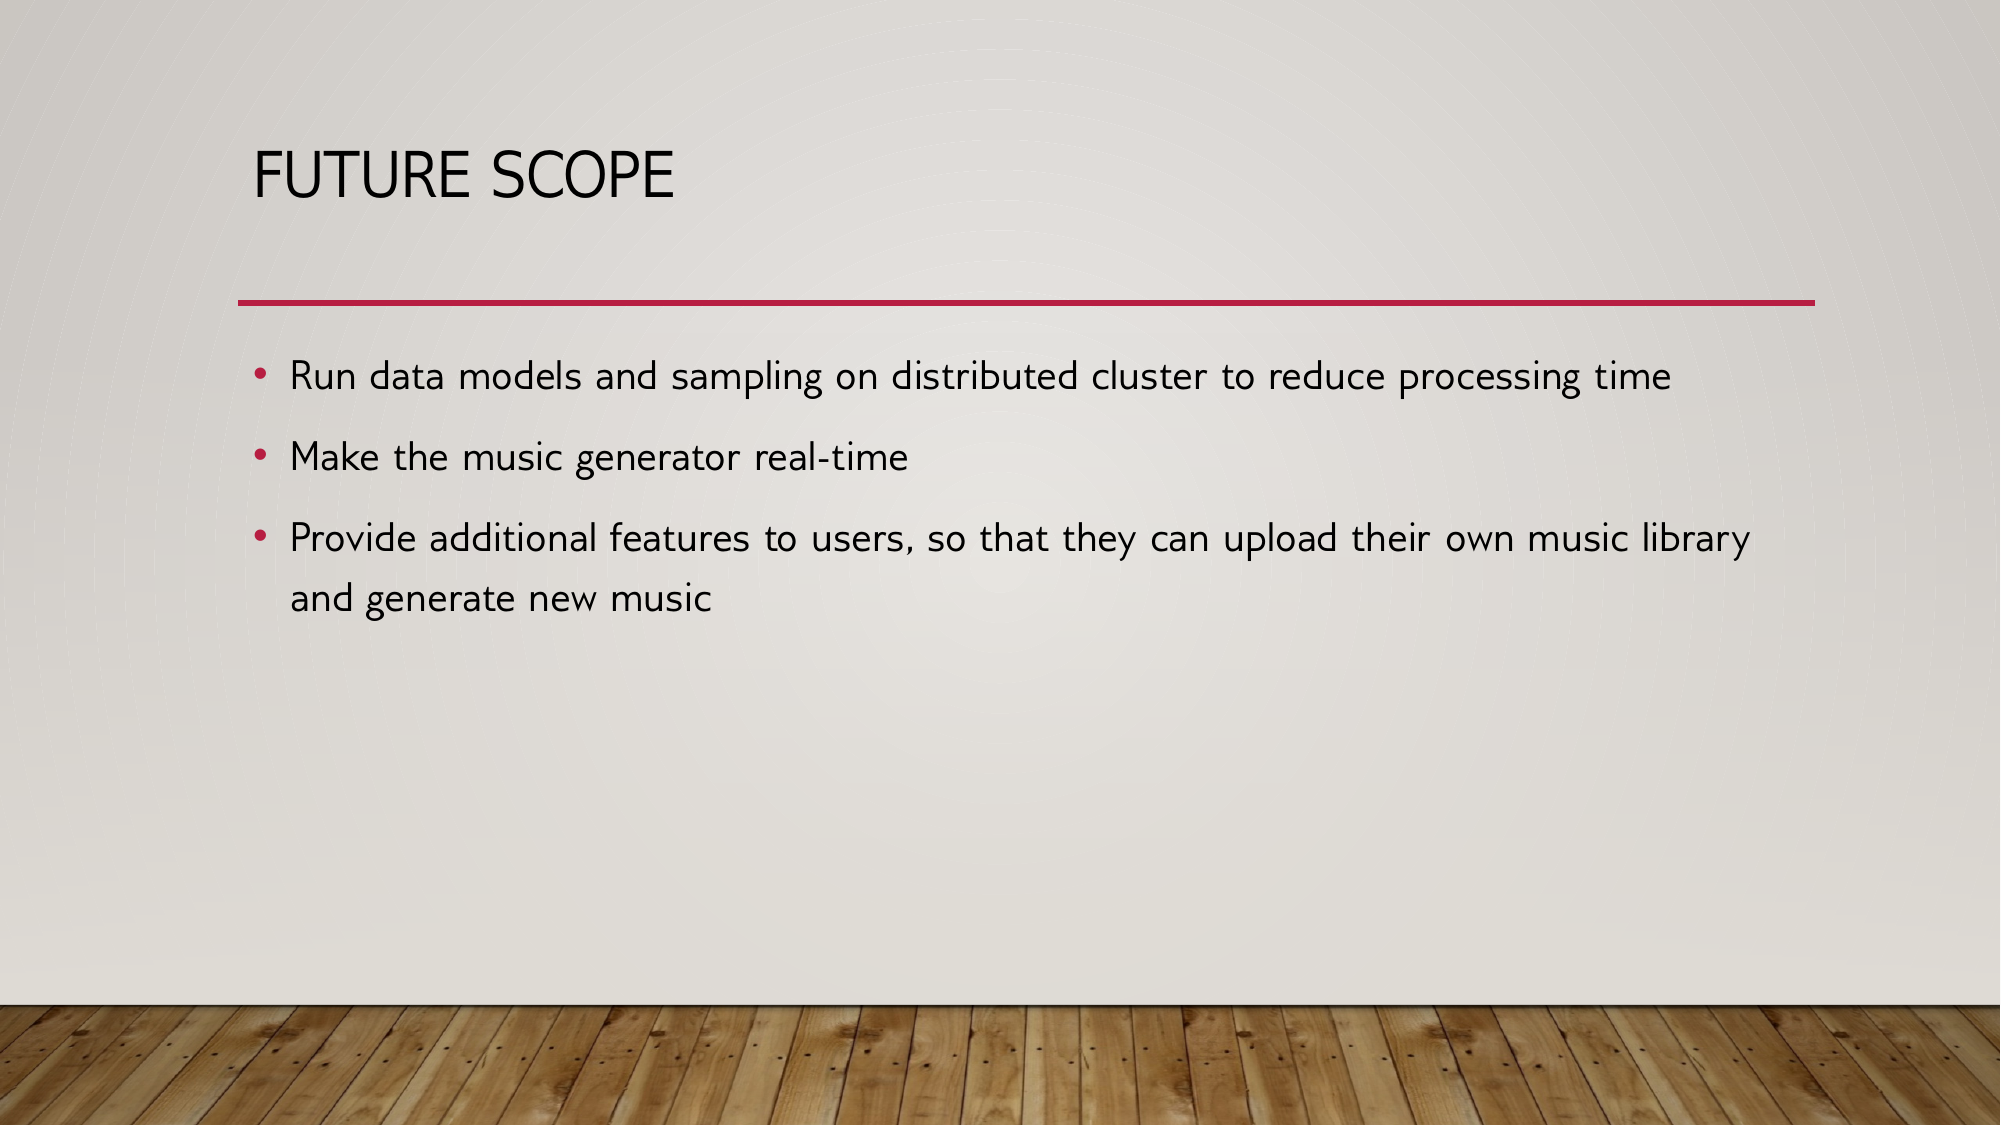

# Future scope
Run data models and sampling on distributed cluster to reduce processing time
Make the music generator real-time
Provide additional features to users, so that they can upload their own music library and generate new music